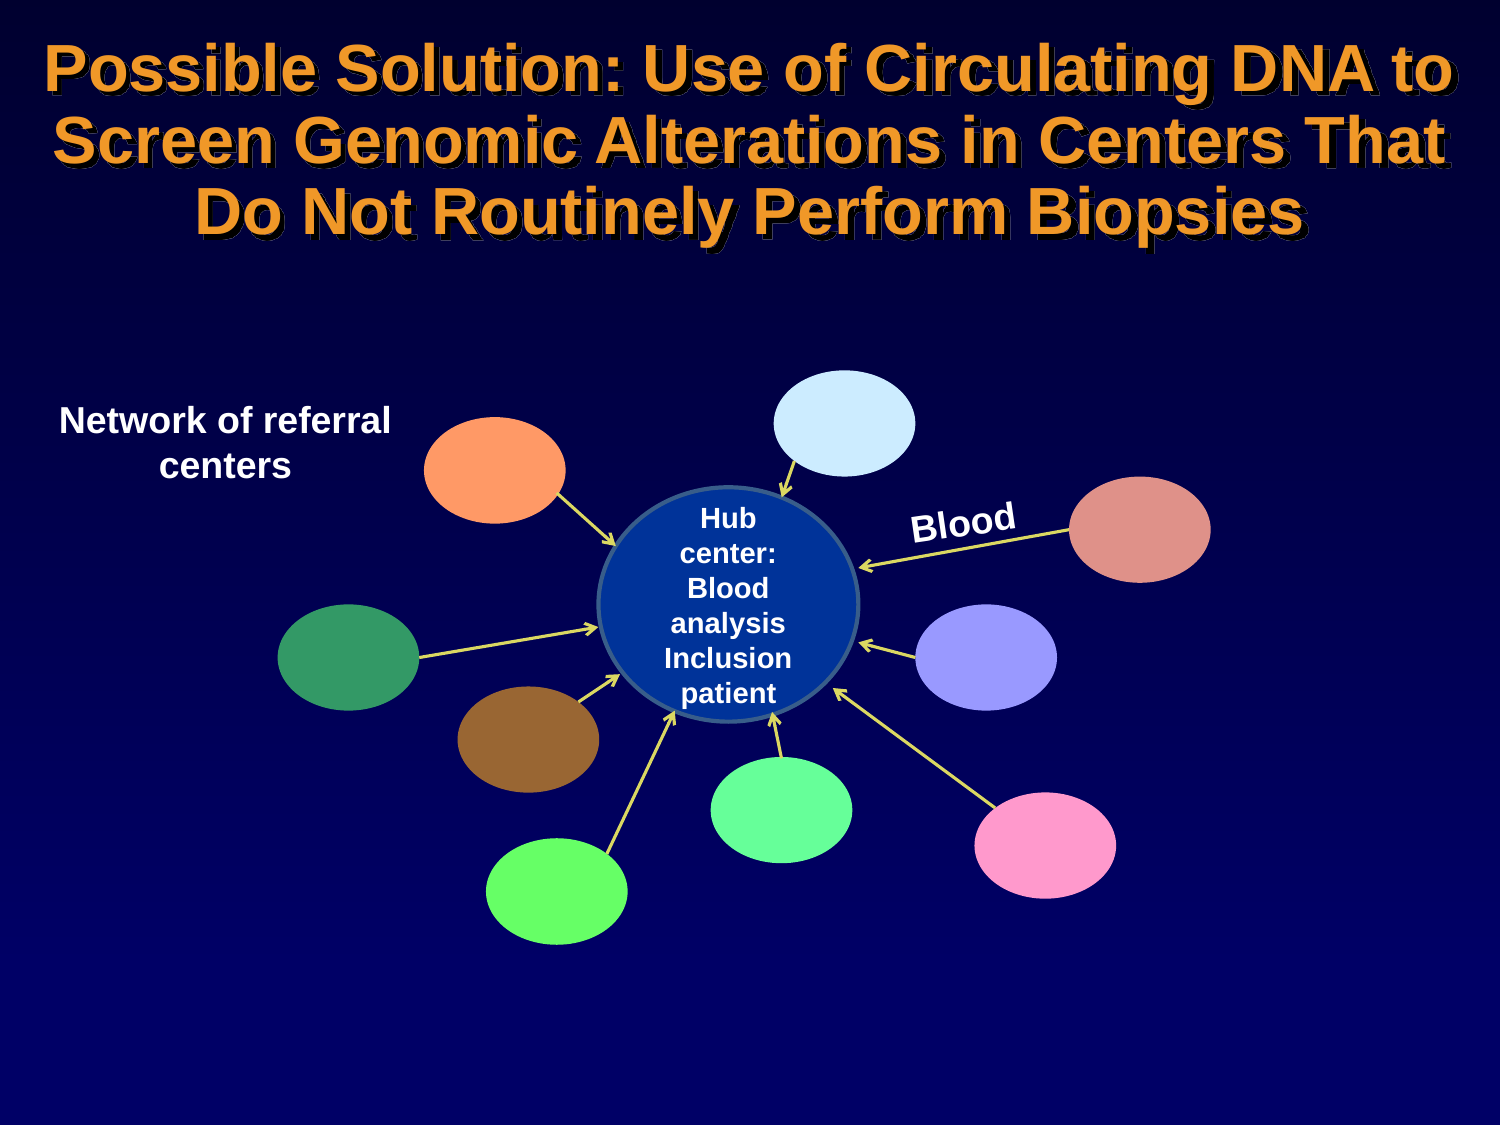

# Possible Solution: Use of Circulating DNA to Screen Genomic Alterations in Centers That Do Not Routinely Perform Biopsies

Network of referral
centers

Hub center:
Blood analysis
Inclusion
patient
Blood